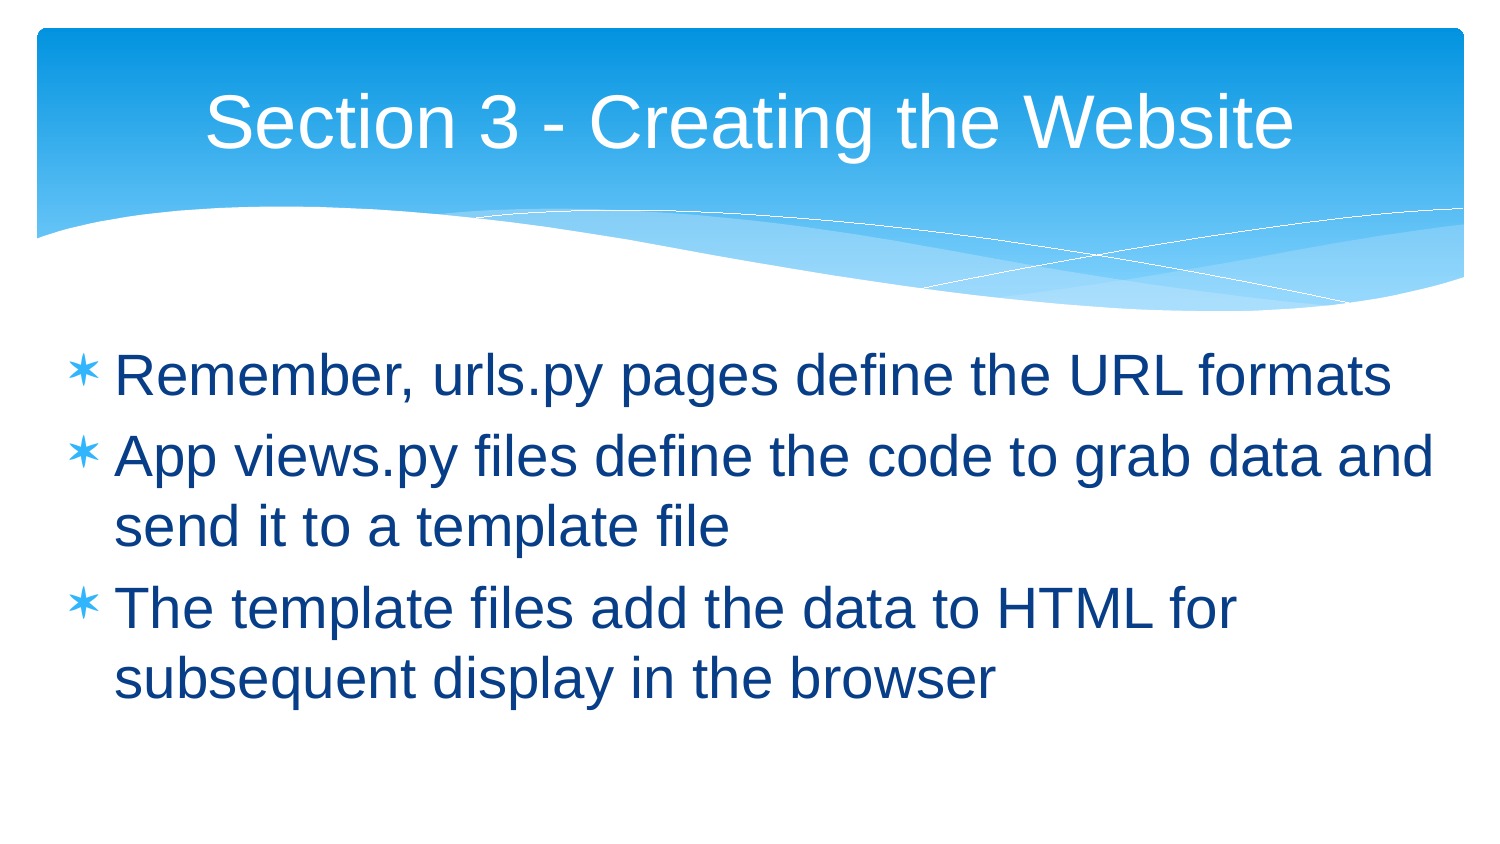

# Section 3 - Creating the Website
Remember, urls.py pages define the URL formats
App views.py files define the code to grab data and send it to a template file
The template files add the data to HTML for subsequent display in the browser